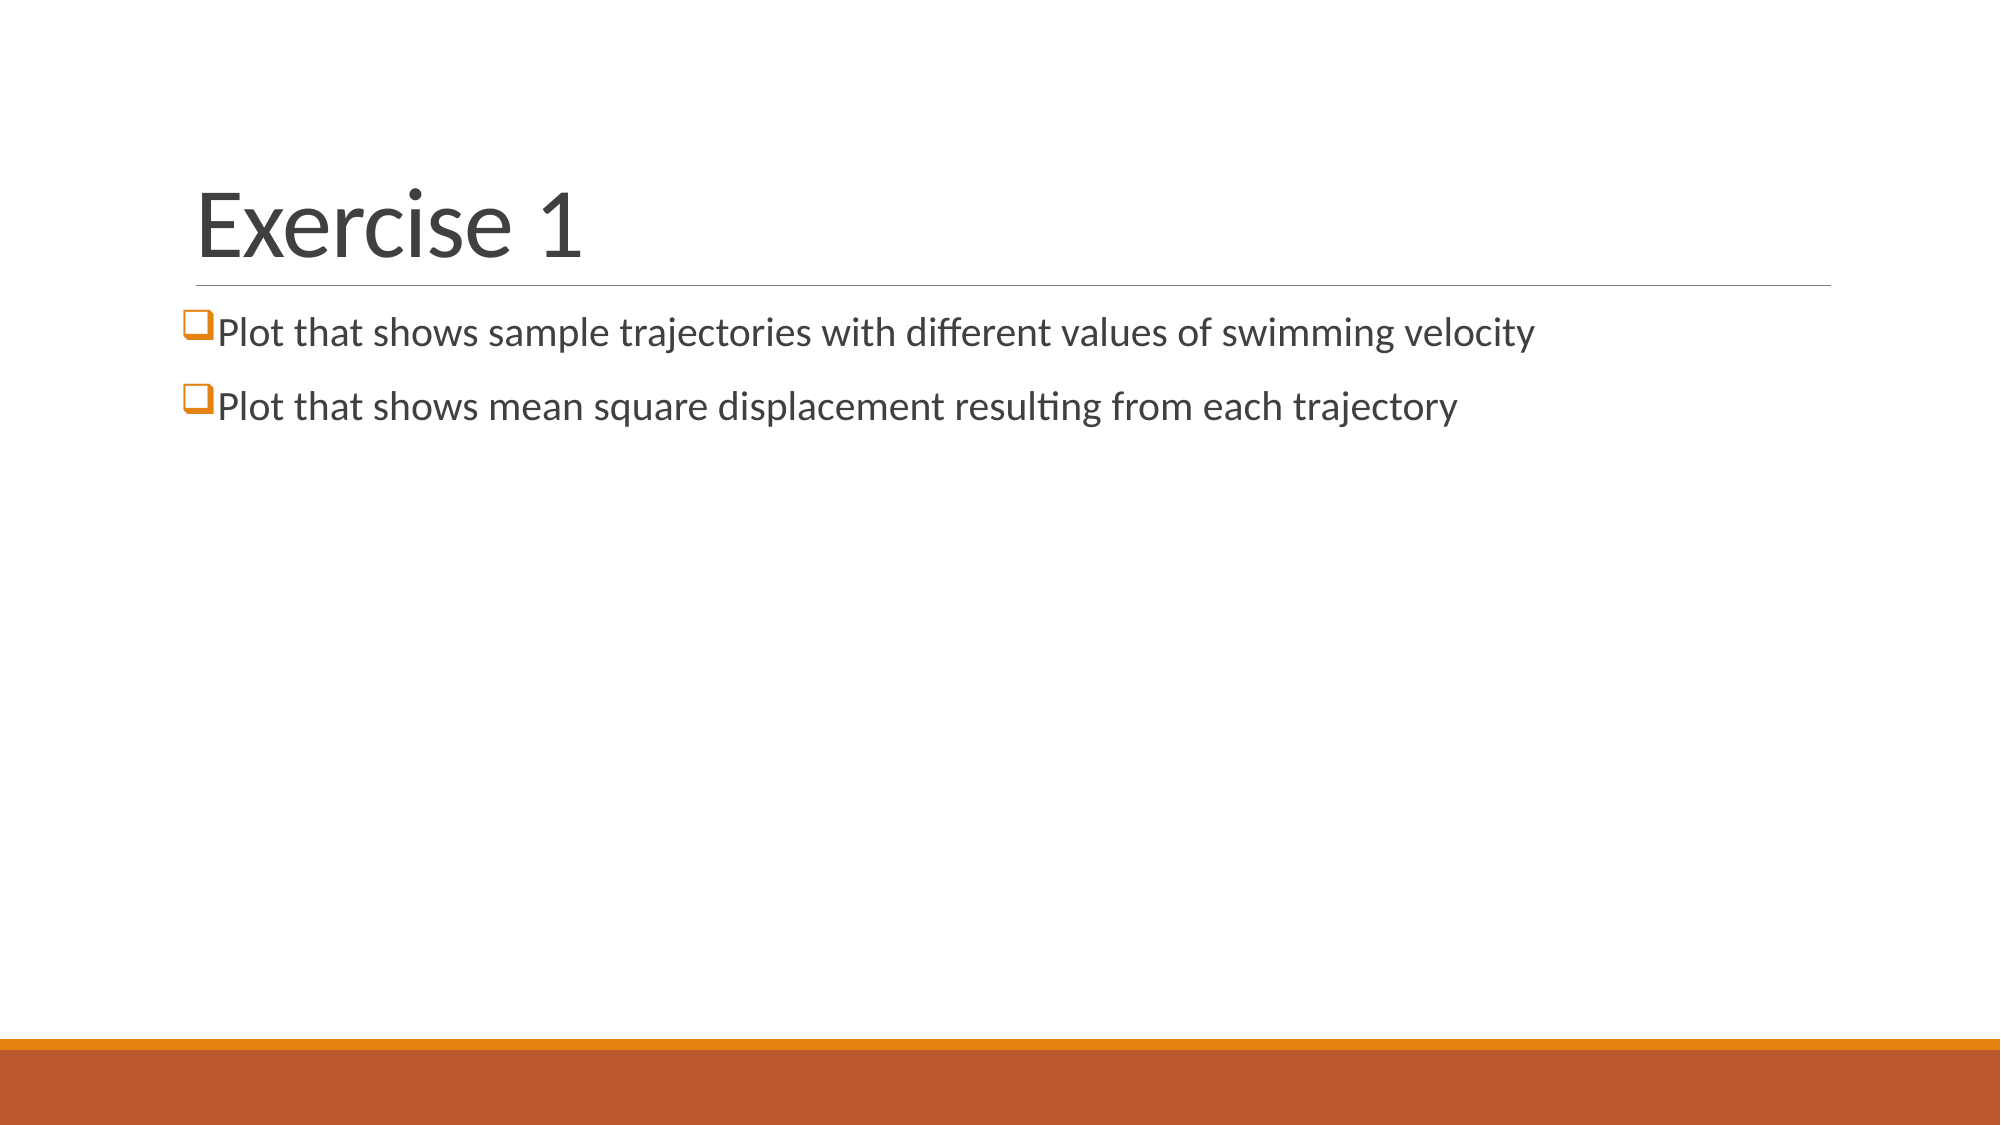

# Exercise 1
Plot that shows sample trajectories with different values of swimming velocity
Plot that shows mean square displacement resulting from each trajectory